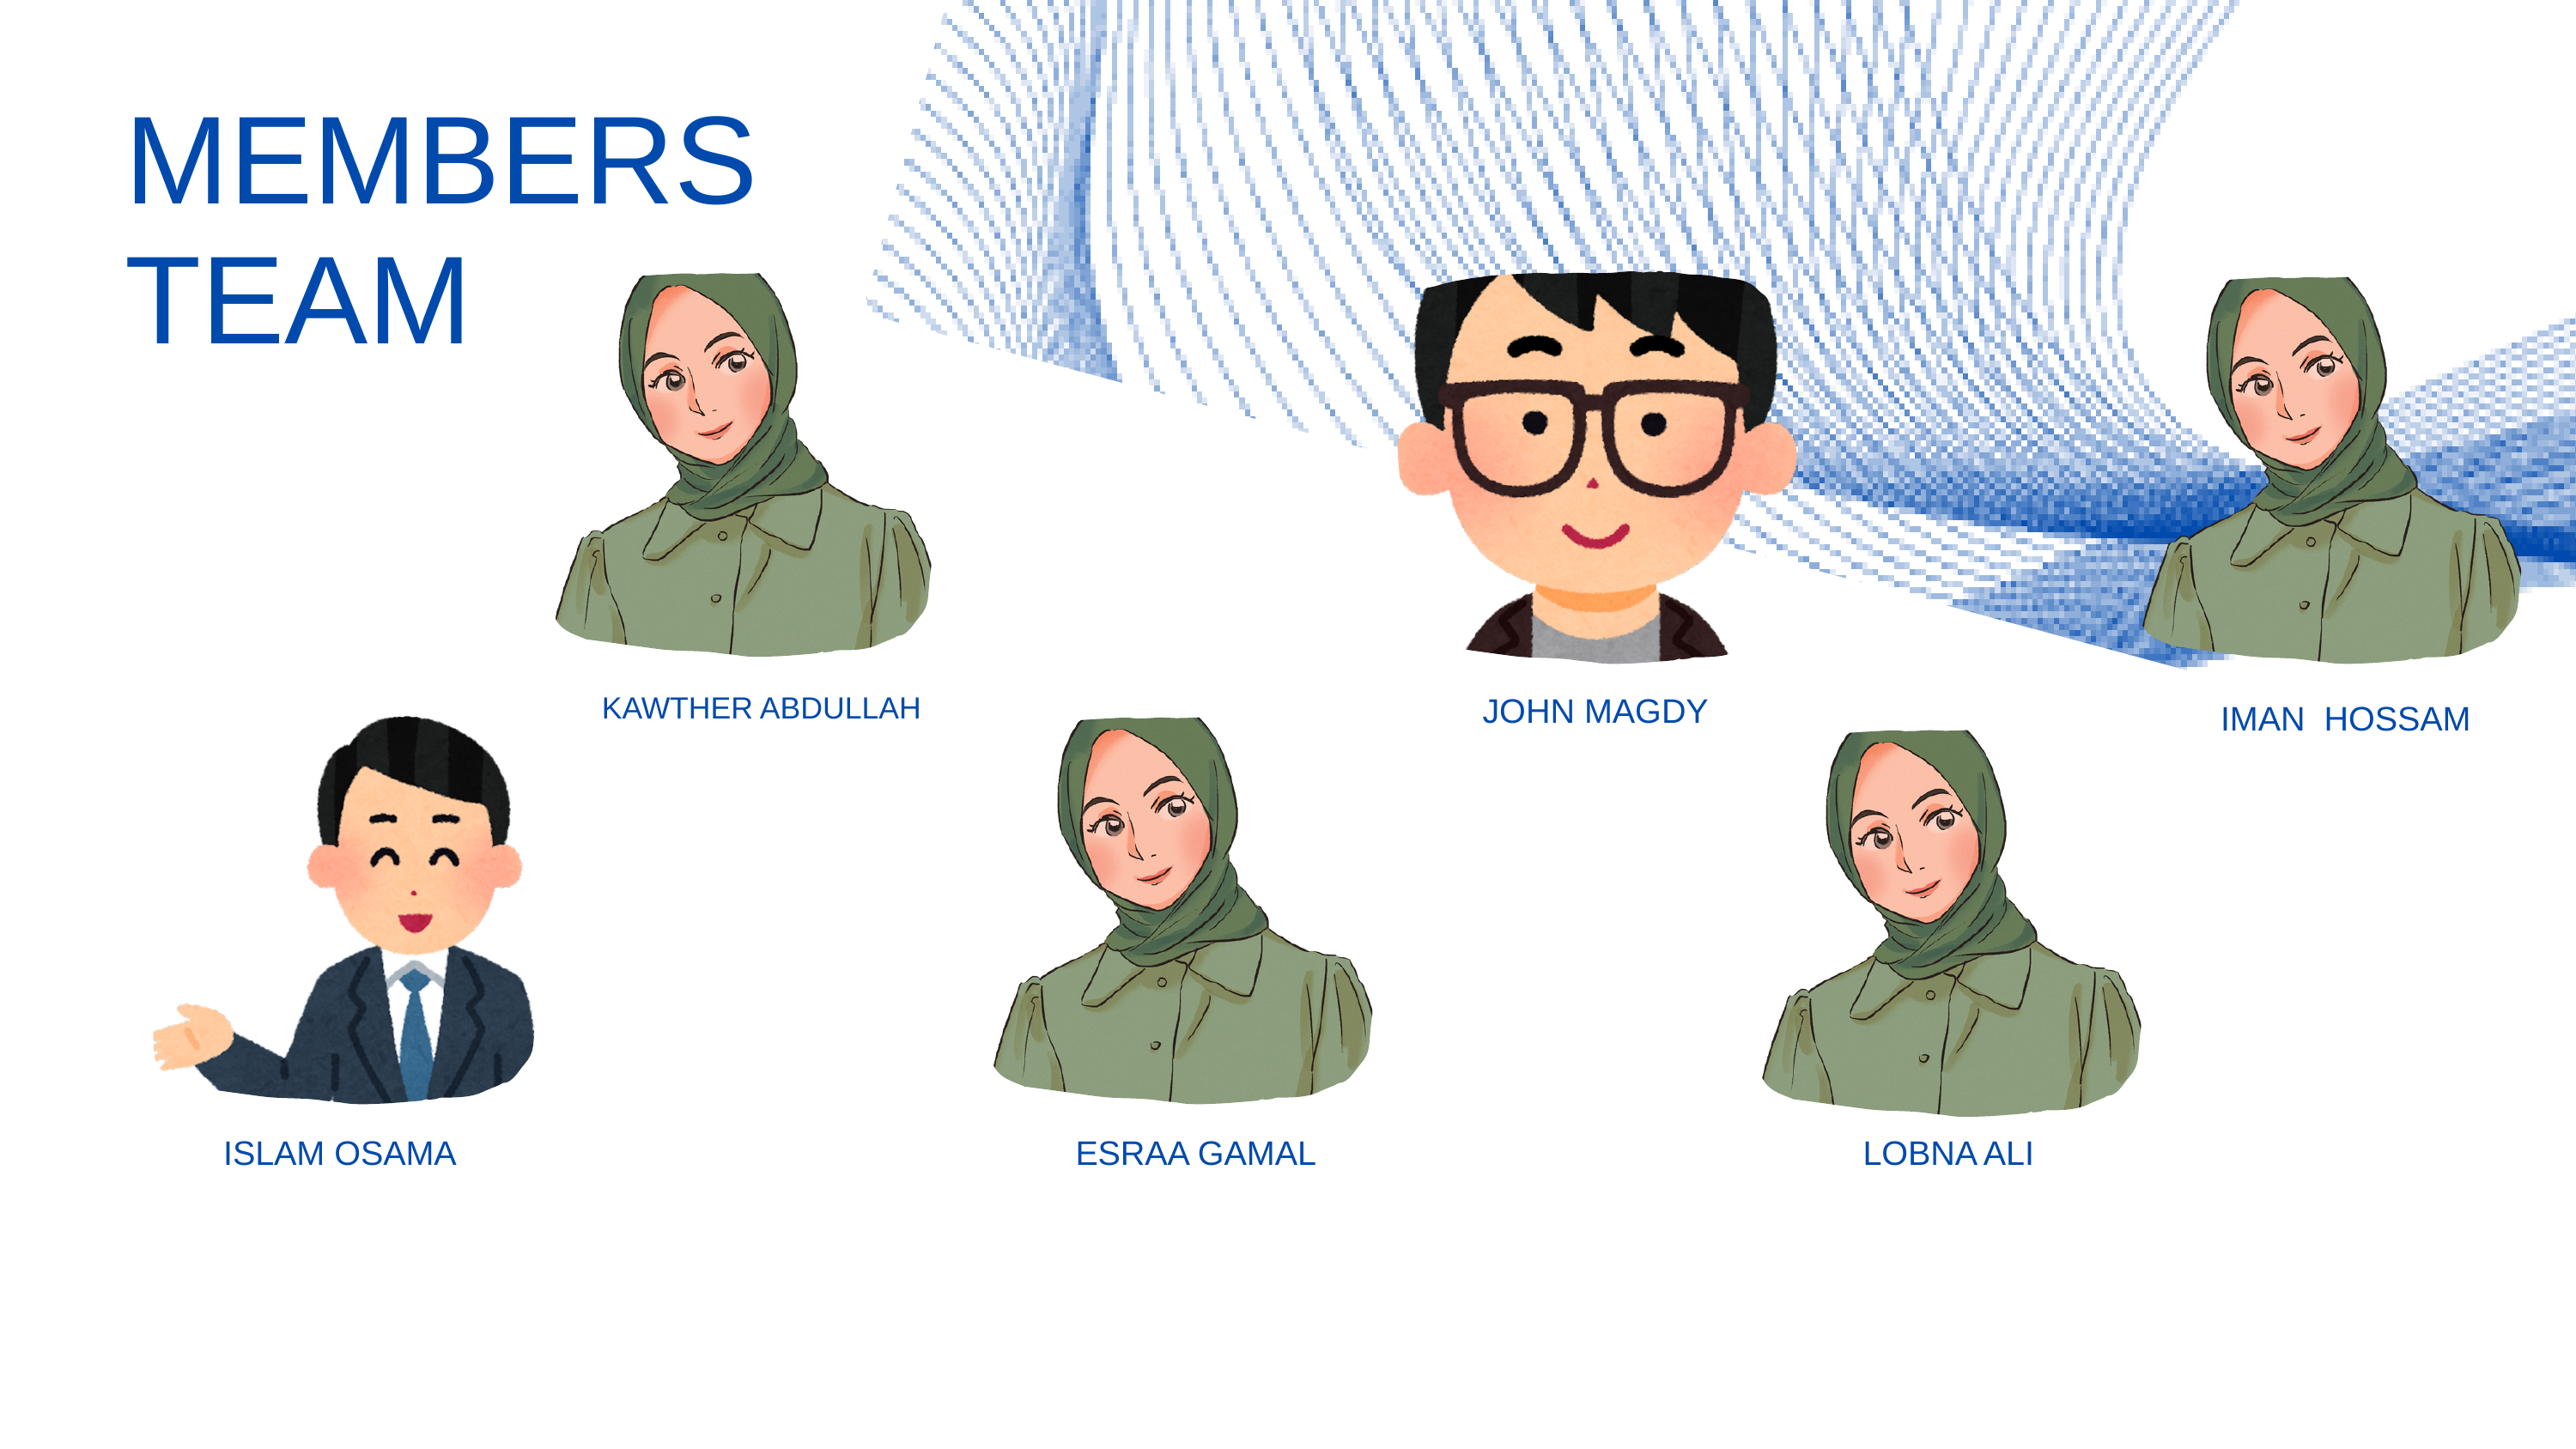

MEMBERS TEAM

KAWTHER ABDULLAH
JOHN MAGDY
IMAN  HOSSAM

ISLAM OSAMA
ESRAA GAMAL
LOBNA ALI